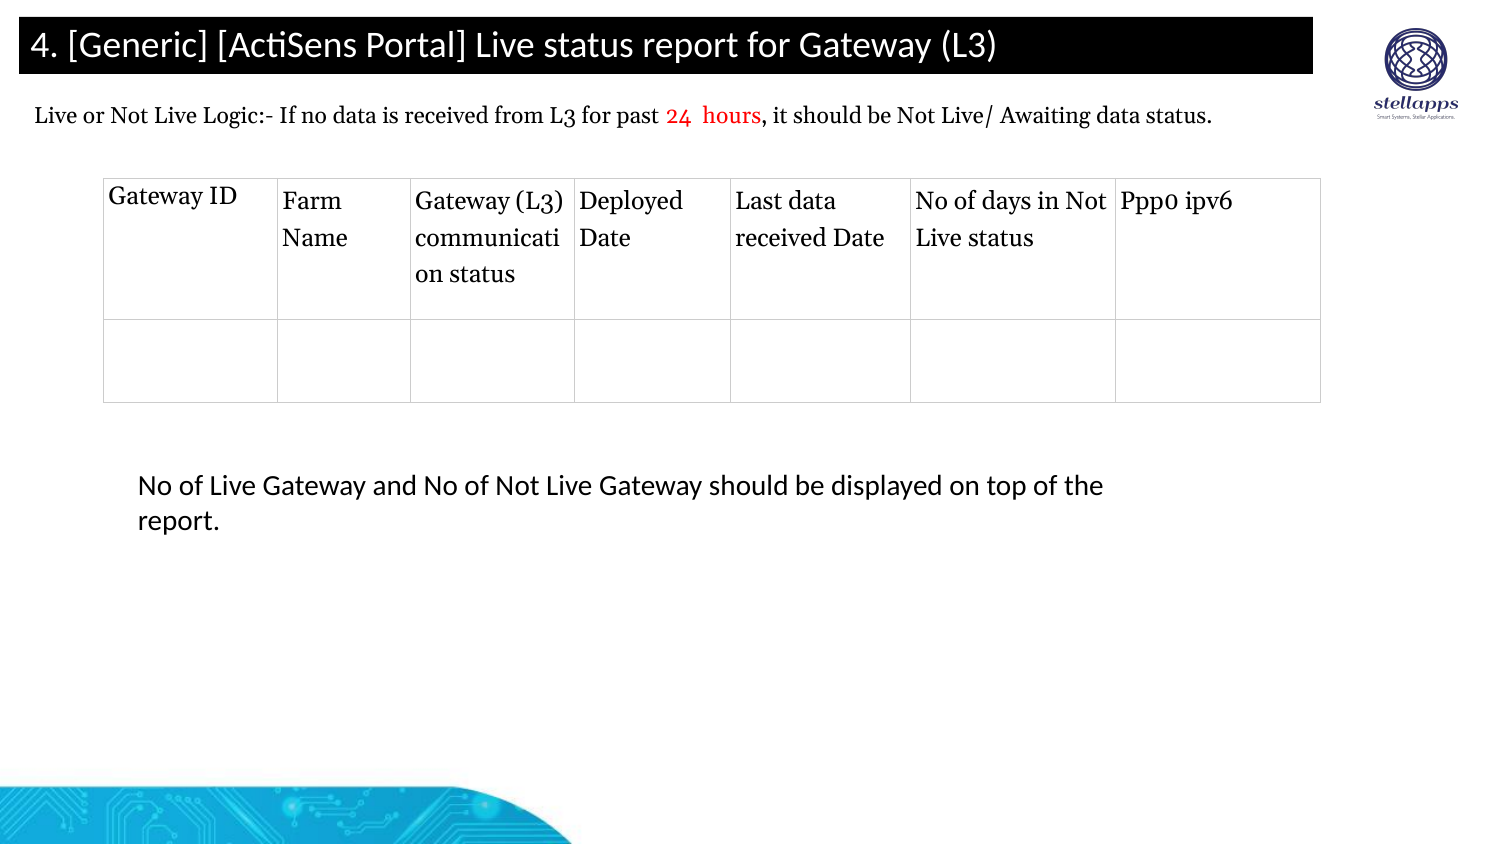

# 4. [Generic] [ActiSens Portal] Live status report for Gateway (L3)
Live or Not Live Logic:- If no data is received from L3 for past 24  hours, it should be Not Live/ Awaiting data status.
| Gateway ID | Farm Name | Gateway (L3) communication status | Deployed Date | Last data received Date | No of days in Not Live status | Ppp0 ipv6 |
| --- | --- | --- | --- | --- | --- | --- |
|  |  |  |  |  |  |  |
No of Live Gateway and No of Not Live Gateway should be displayed on top of the report.